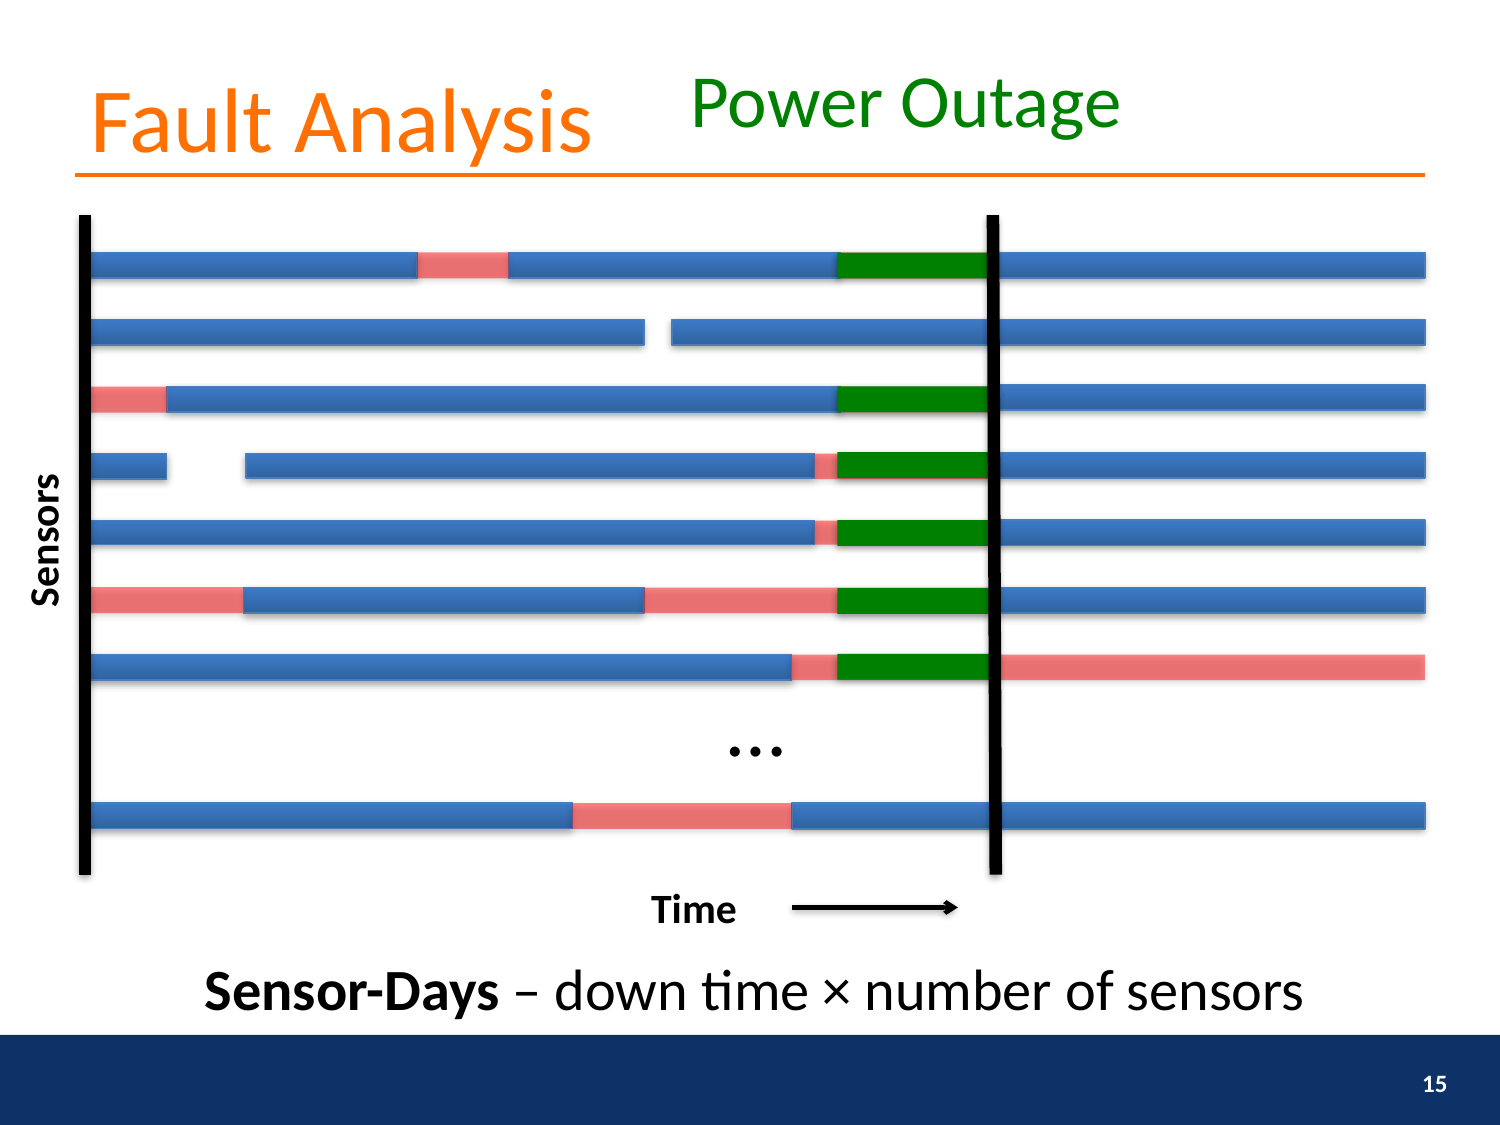

# Fault Analysis
Power Outage

Sensors

…

Time
Sensor-Days – down time × number of sensors
15